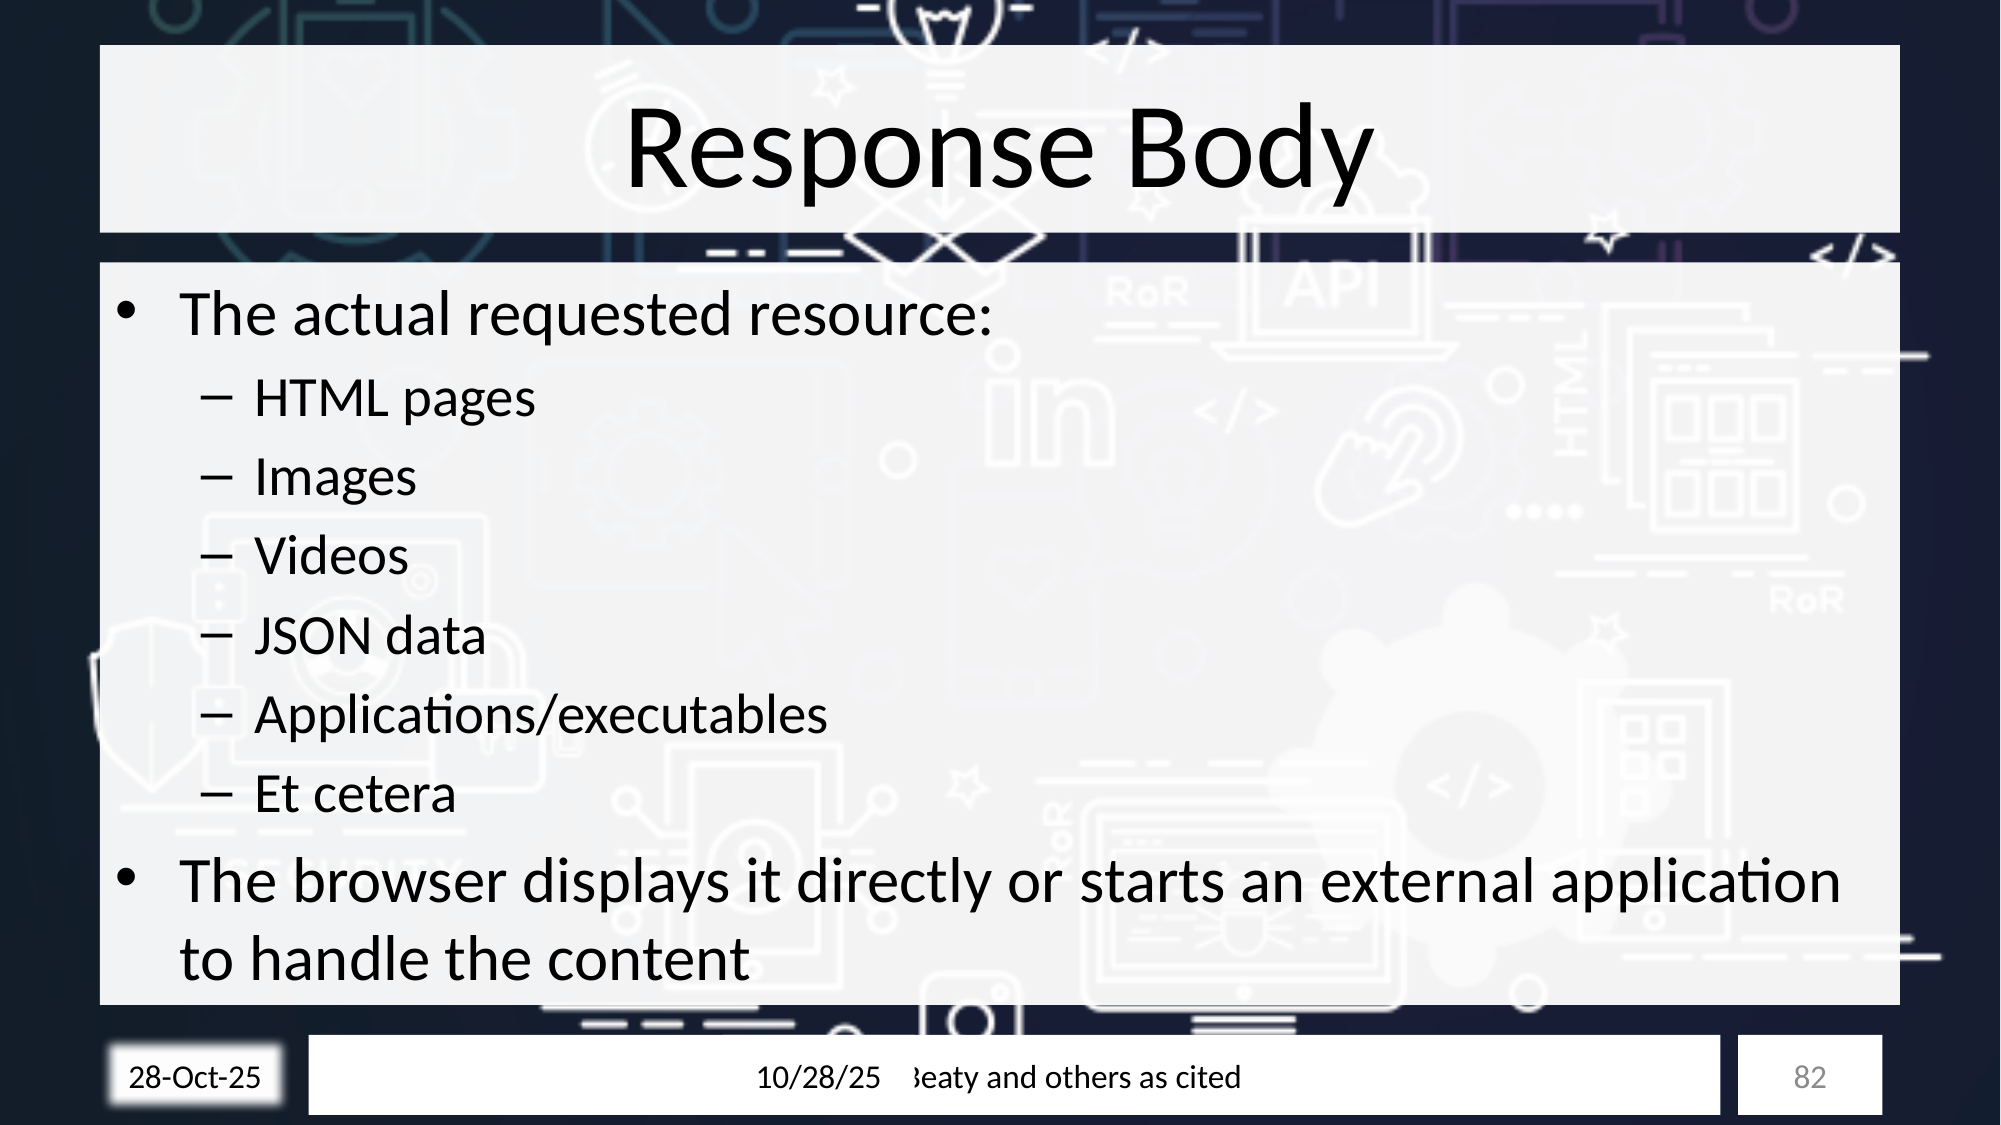

# Response Body
The actual requested resource:
HTML pages
Images
Videos
JSON data
Applications/executables
Et cetera
The browser displays it directly or starts an external application to handle the content

© Steve Beaty and others as cited
82
10/28/25